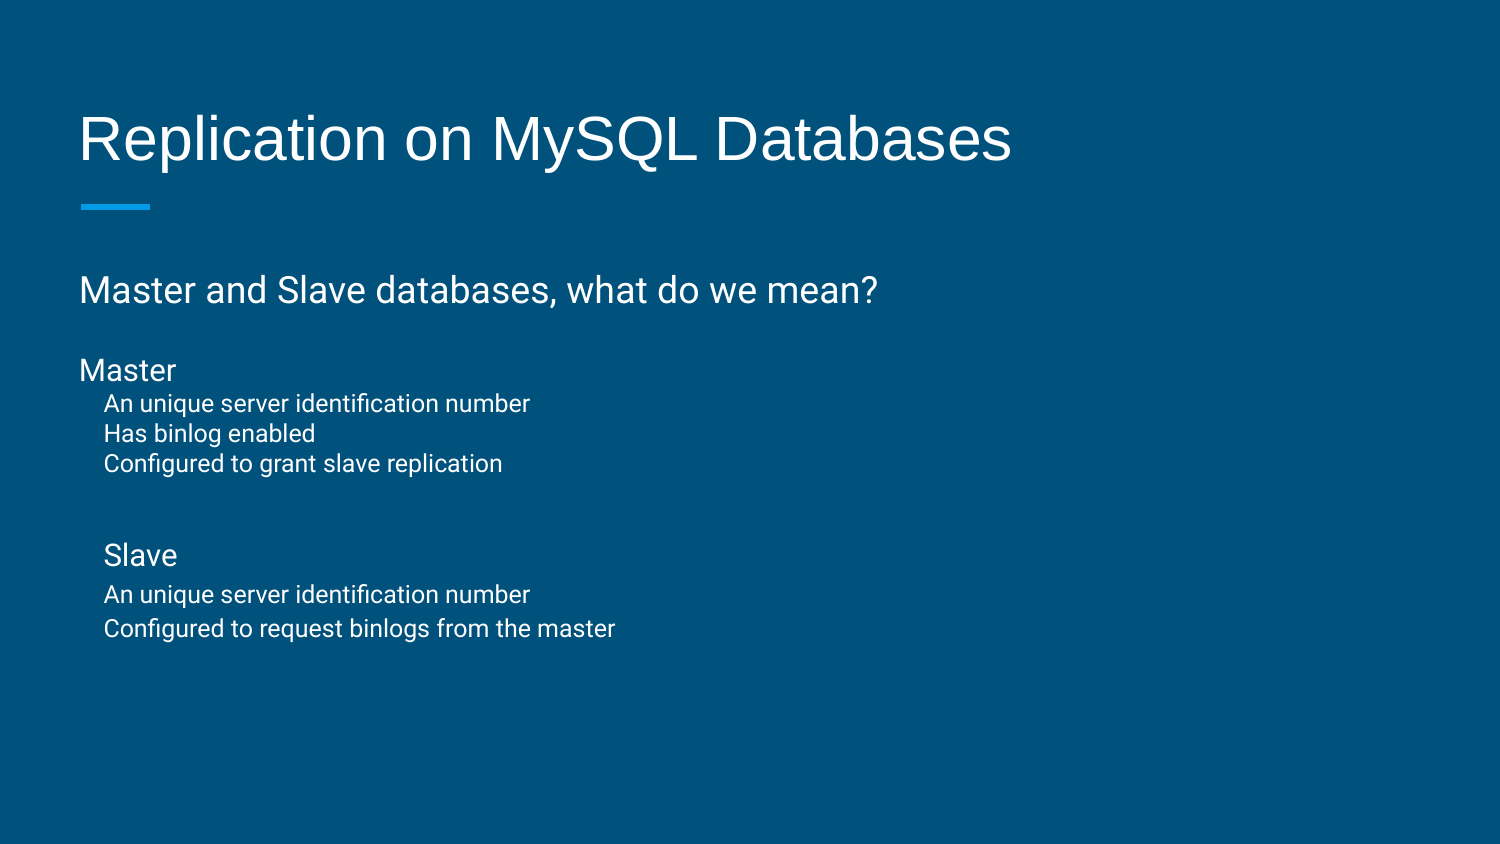

# Replication on MySQL Databases
Master and Slave databases, what do we mean?
Master
An unique server identification number
Has binlog enabled
Configured to grant slave replication

Slave
An unique server identification number
Configured to request binlogs from the master